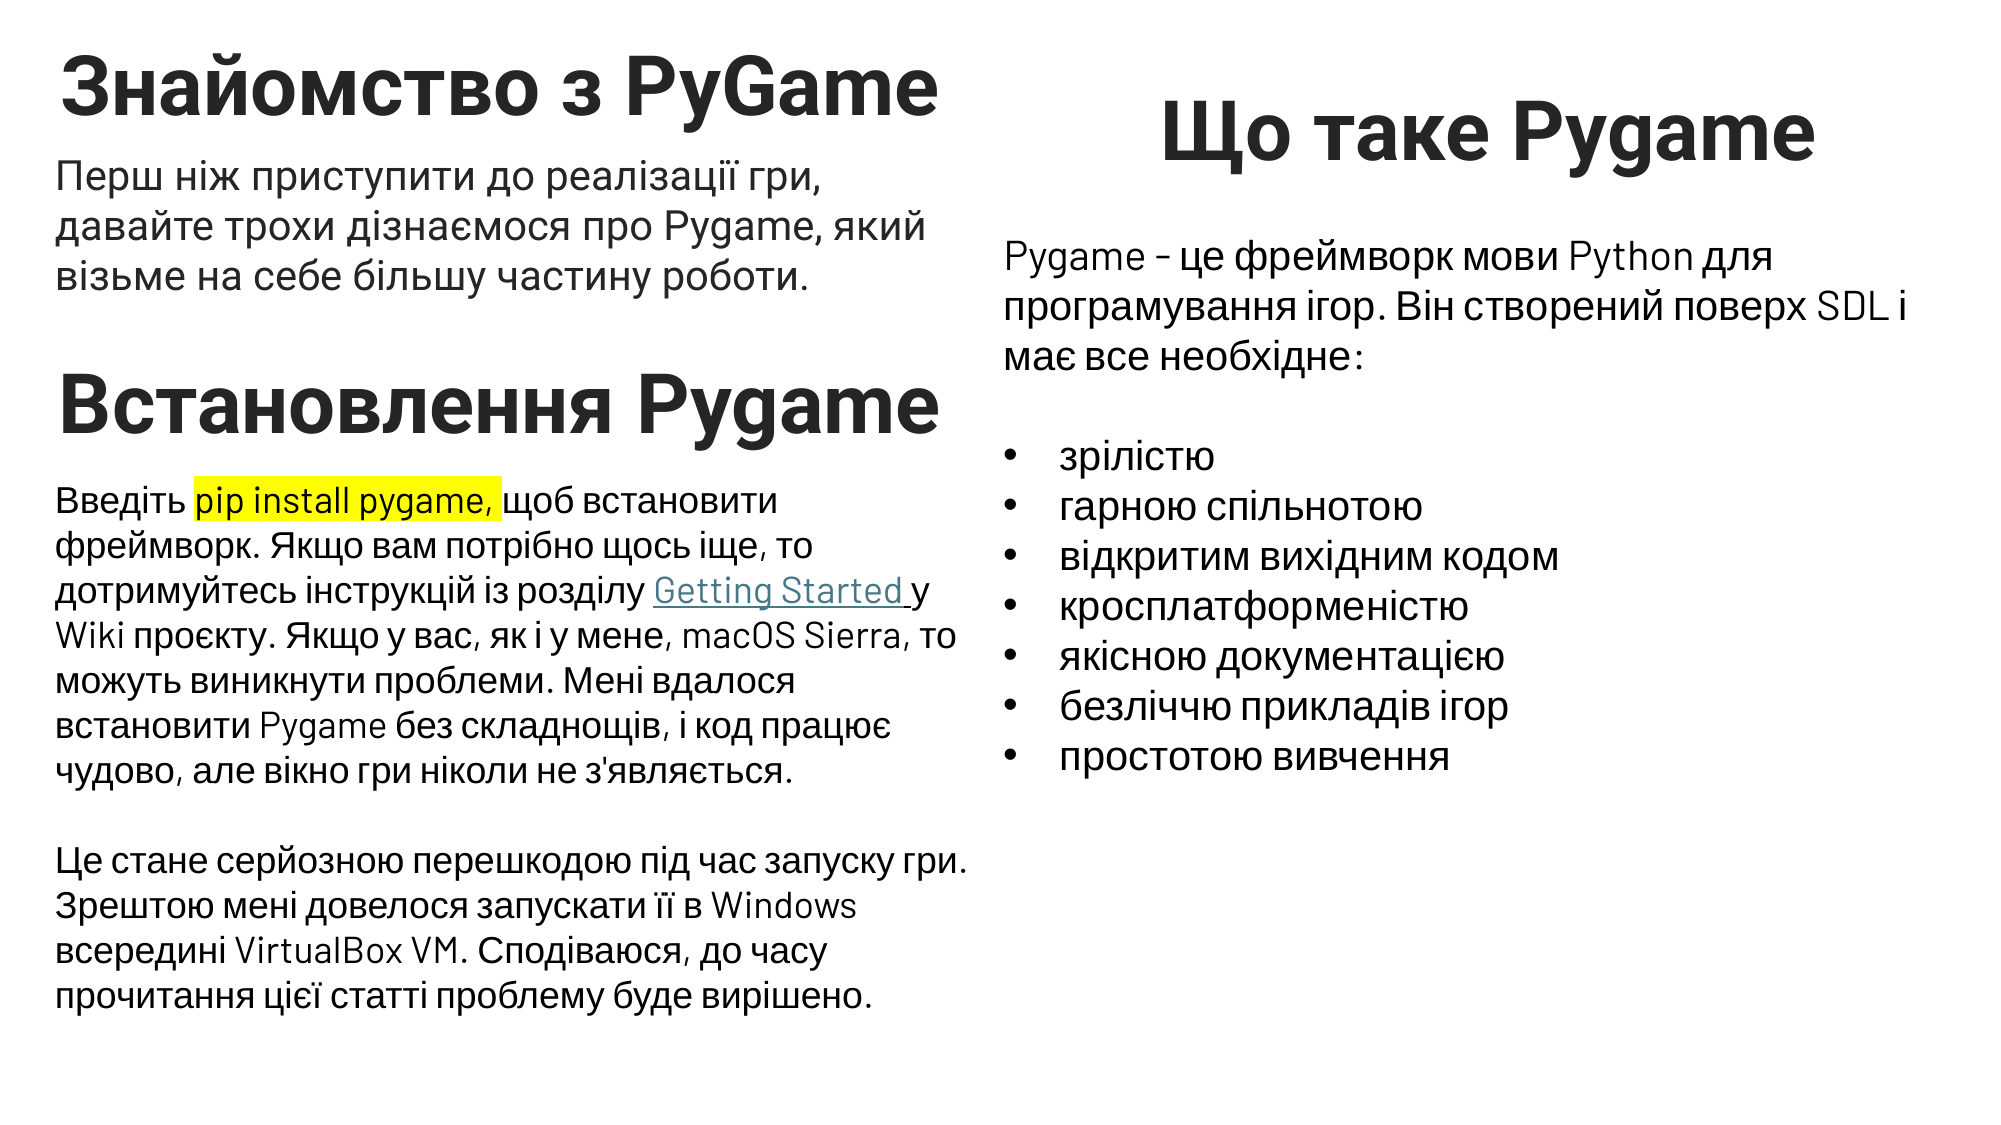

Знайомство з PyGame
Що таке Pygame
Перш ніж приступити до реалізації гри, давайте трохи дізнаємося про Pygame, який візьме на себе більшу частину роботи.
Pygame - це фреймворк мови Python для програмування ігор. Він створений поверх SDL і має все необхідне:

зрілістю
гарною спільнотою
відкритим вихідним кодом
кросплатформеністю
якісною документацією
безліччю прикладів ігор
простотою вивчення
Встановлення Pygame
Введіть pip install pygame, щоб встановити фреймворк. Якщо вам потрібно щось іще, то дотримуйтесь інструкцій із розділу Getting Started у Wiki проєкту. Якщо у вас, як і у мене, macOS Sierra, то можуть виникнути проблеми. Мені вдалося встановити Pygame без складнощів, і код працює чудово, але вікно гри ніколи не з'являється.

Це стане серйозною перешкодою під час запуску гри. Зрештою мені довелося запускати її в Windows всередині VirtualBox VM. Сподіваюся, до часу прочитання цієї статті проблему буде вирішено.